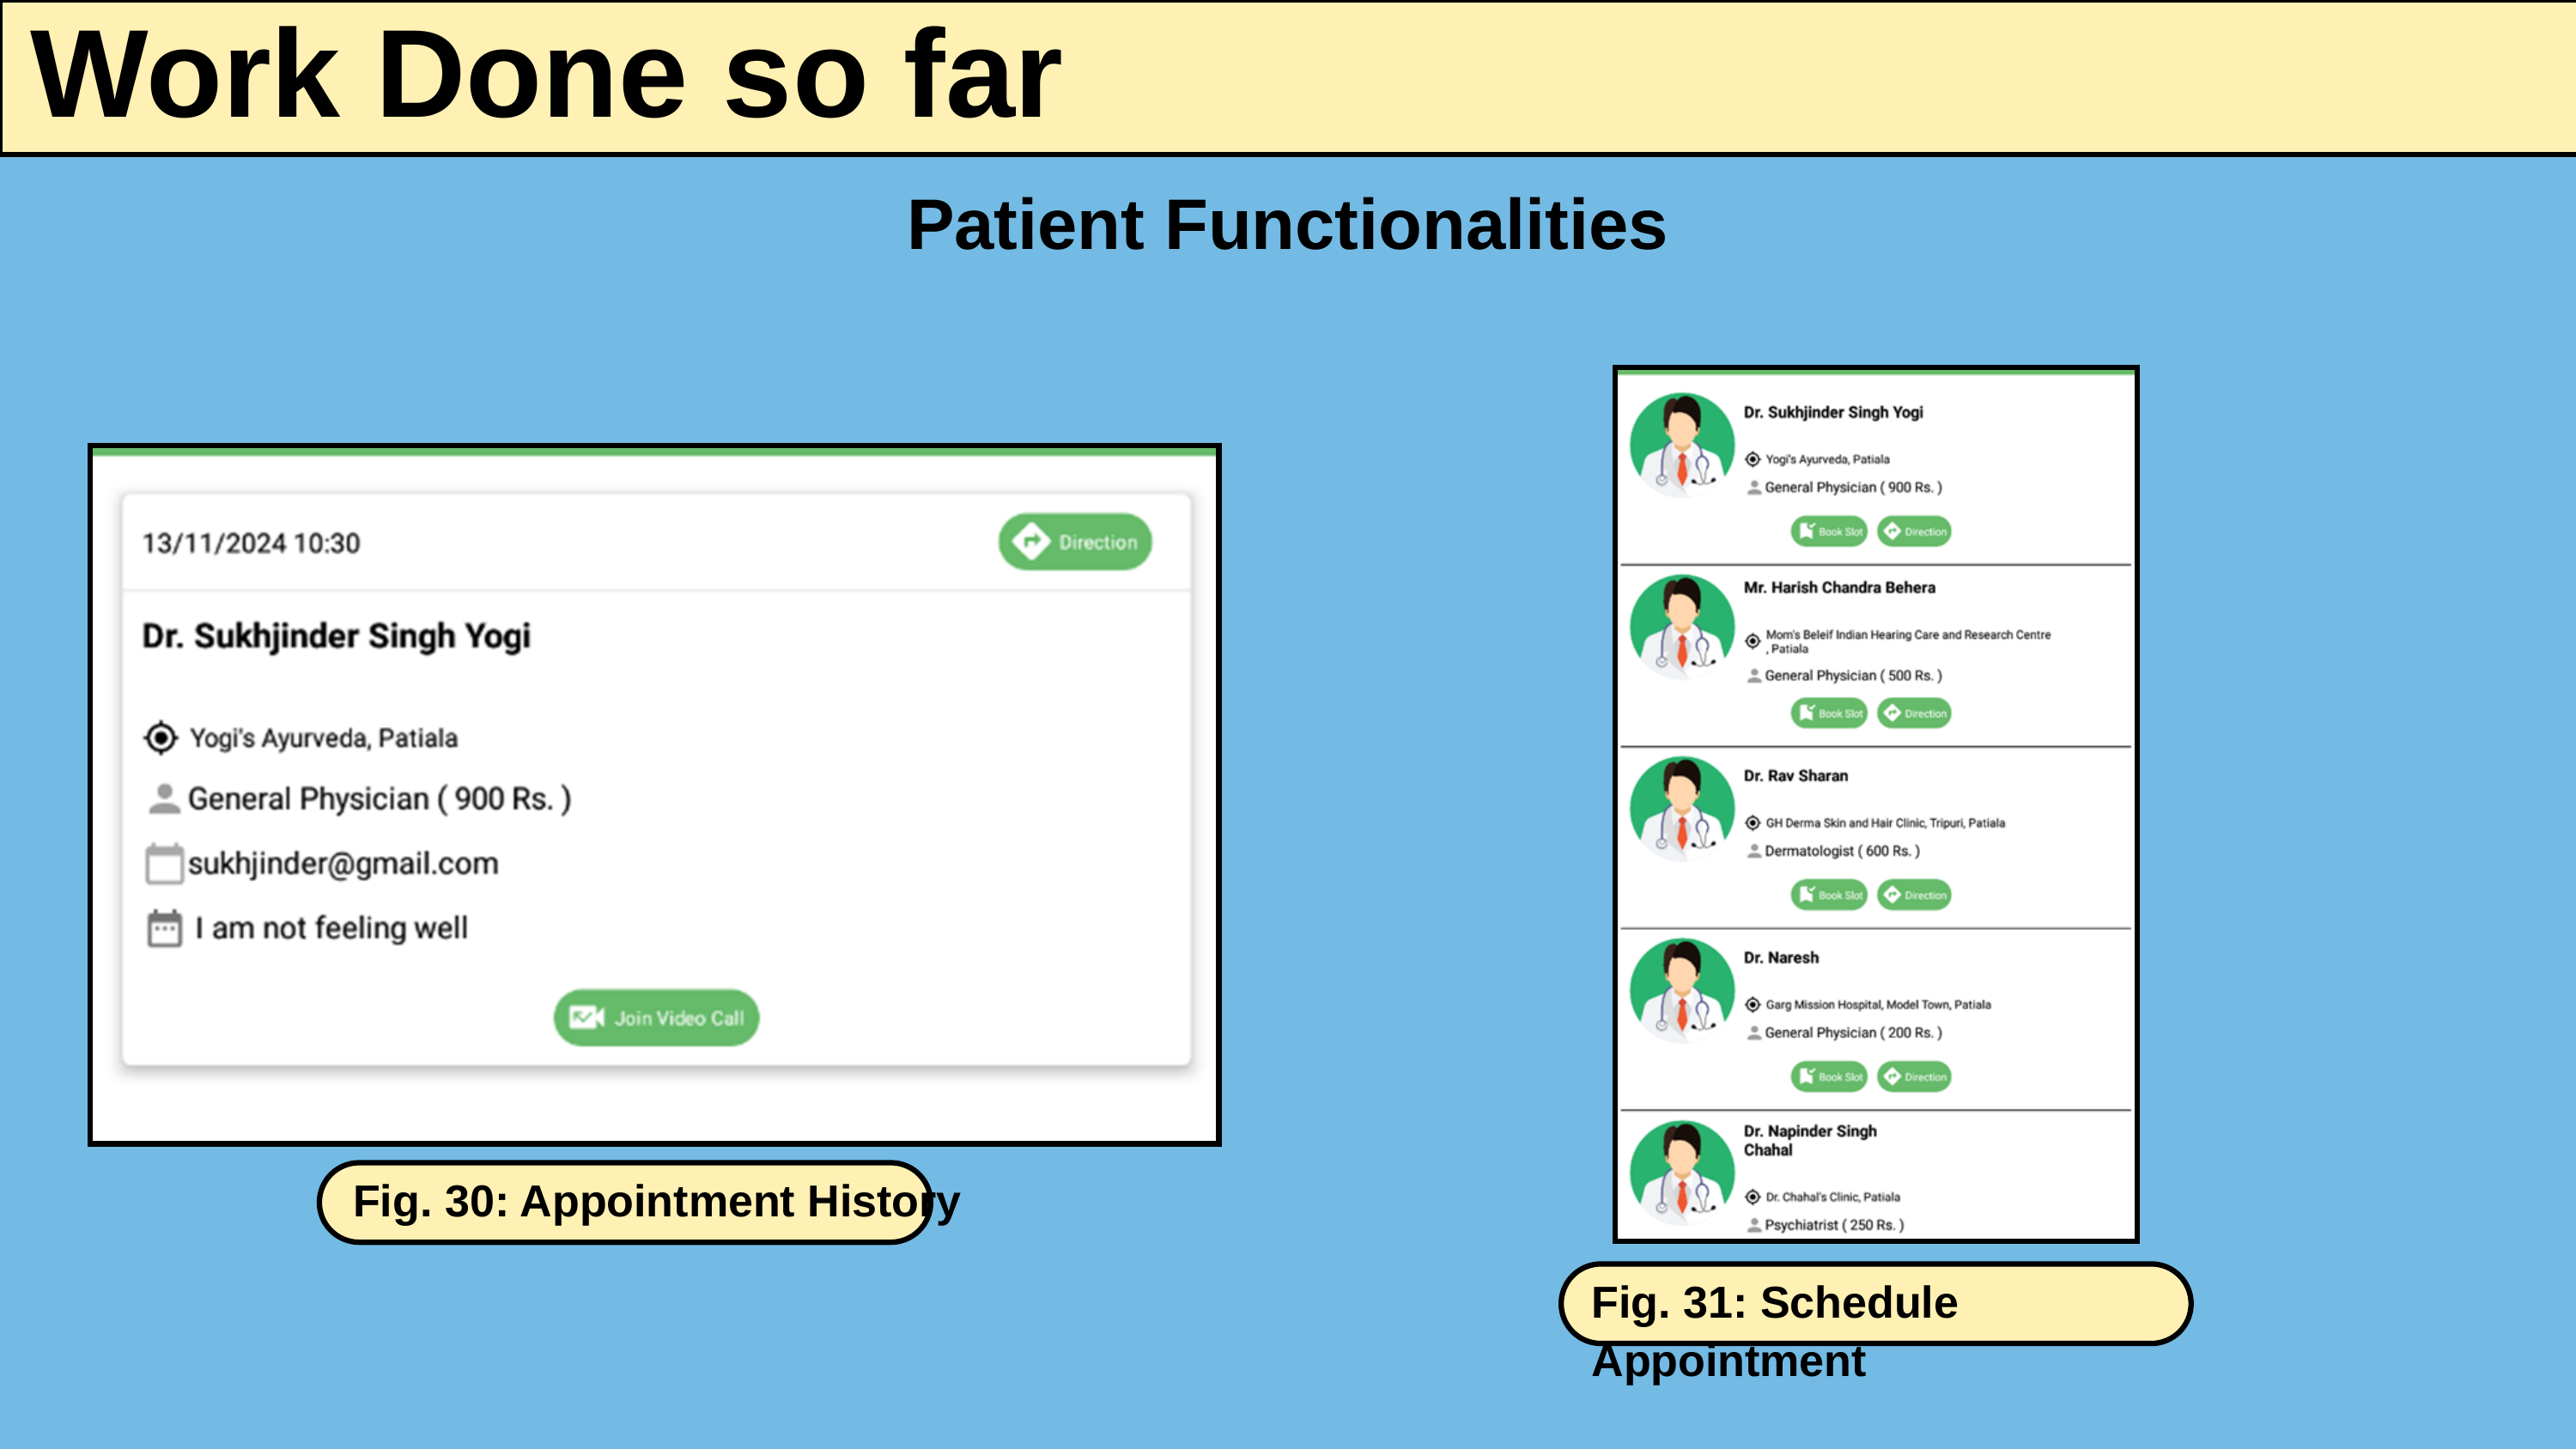

Work Done so far
Patient Functionalities

Fig. 30: Appointment History

Fig. 31: Schedule Appointment